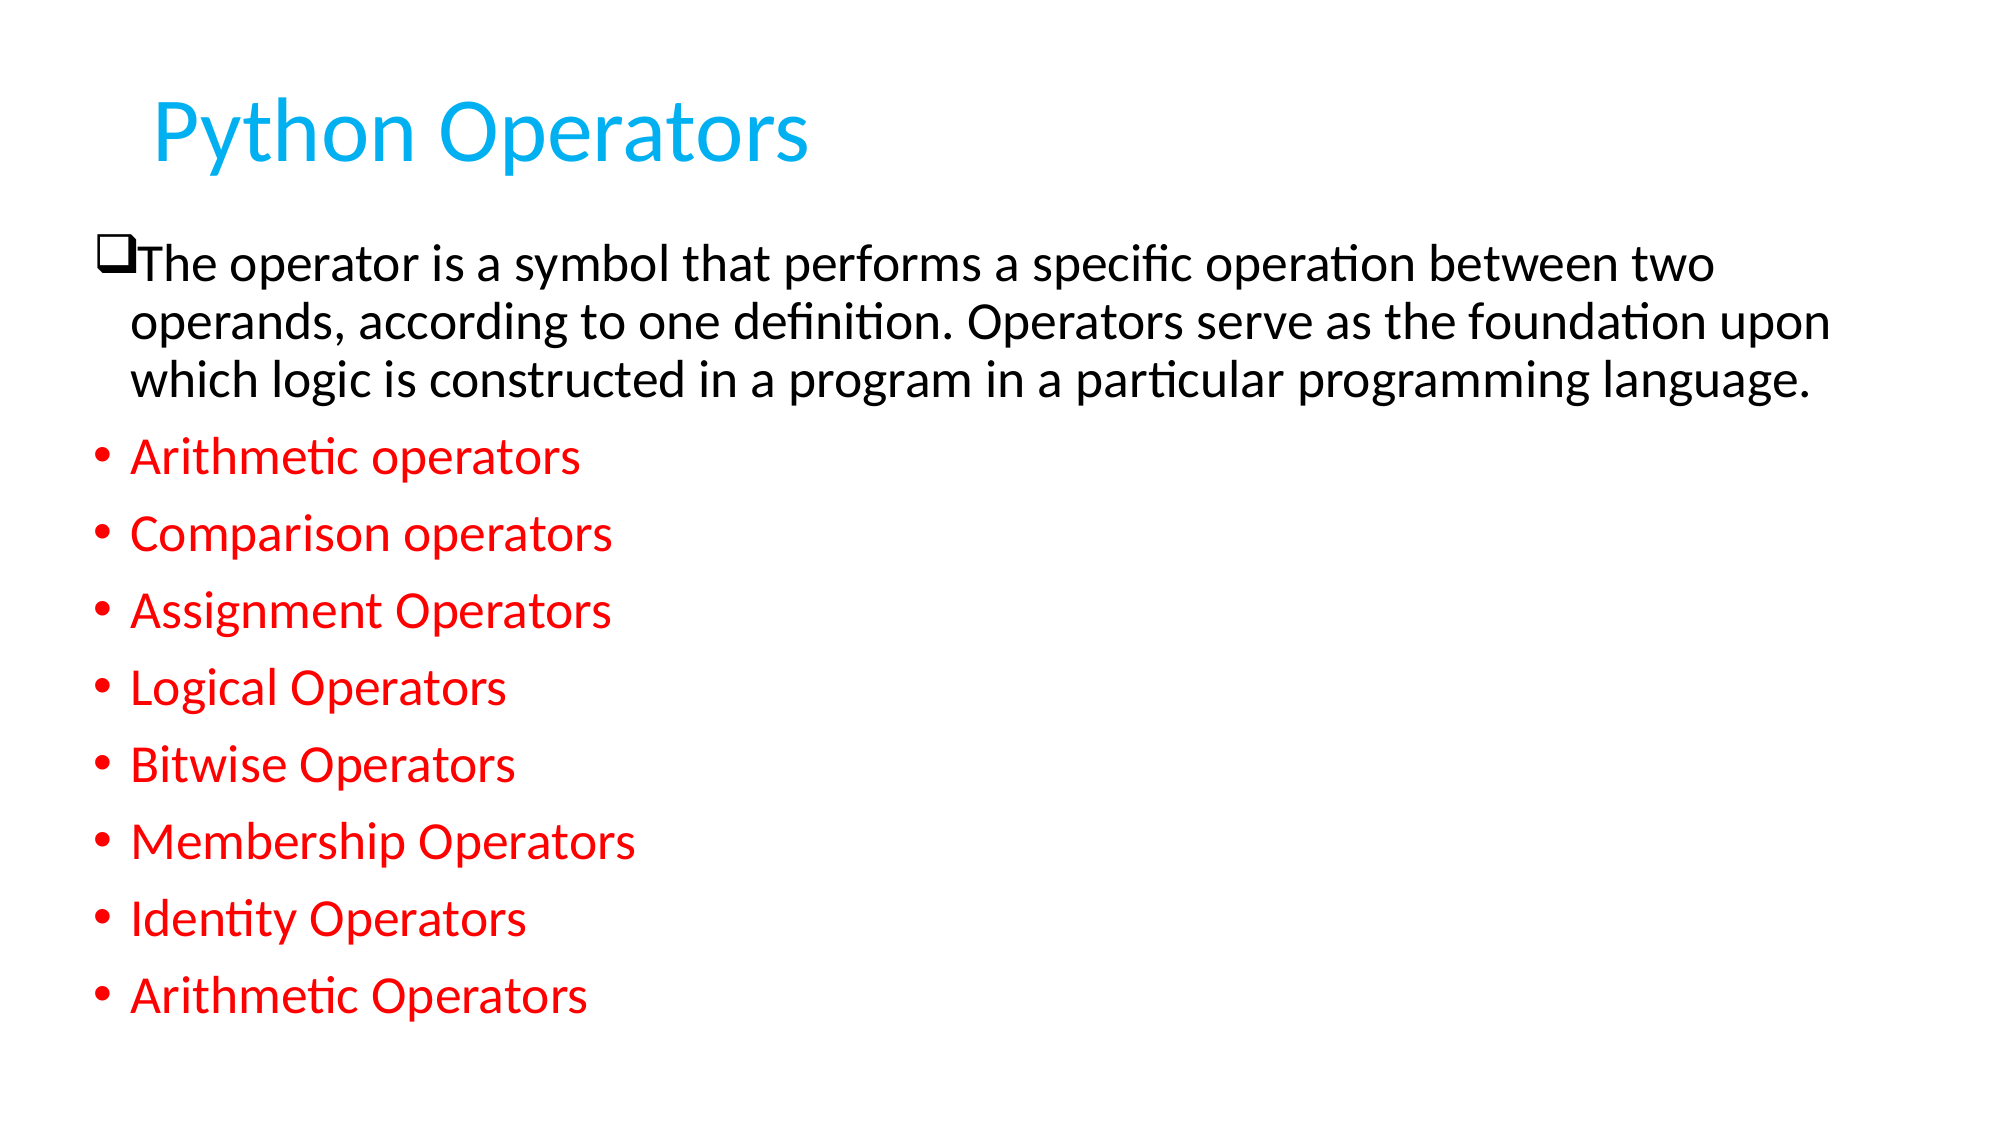

# Python Operators
The operator is a symbol that performs a specific operation between two operands, according to one definition. Operators serve as the foundation upon which logic is constructed in a program in a particular programming language.
Arithmetic operators
Comparison operators
Assignment Operators
Logical Operators
Bitwise Operators
Membership Operators
Identity Operators
Arithmetic Operators